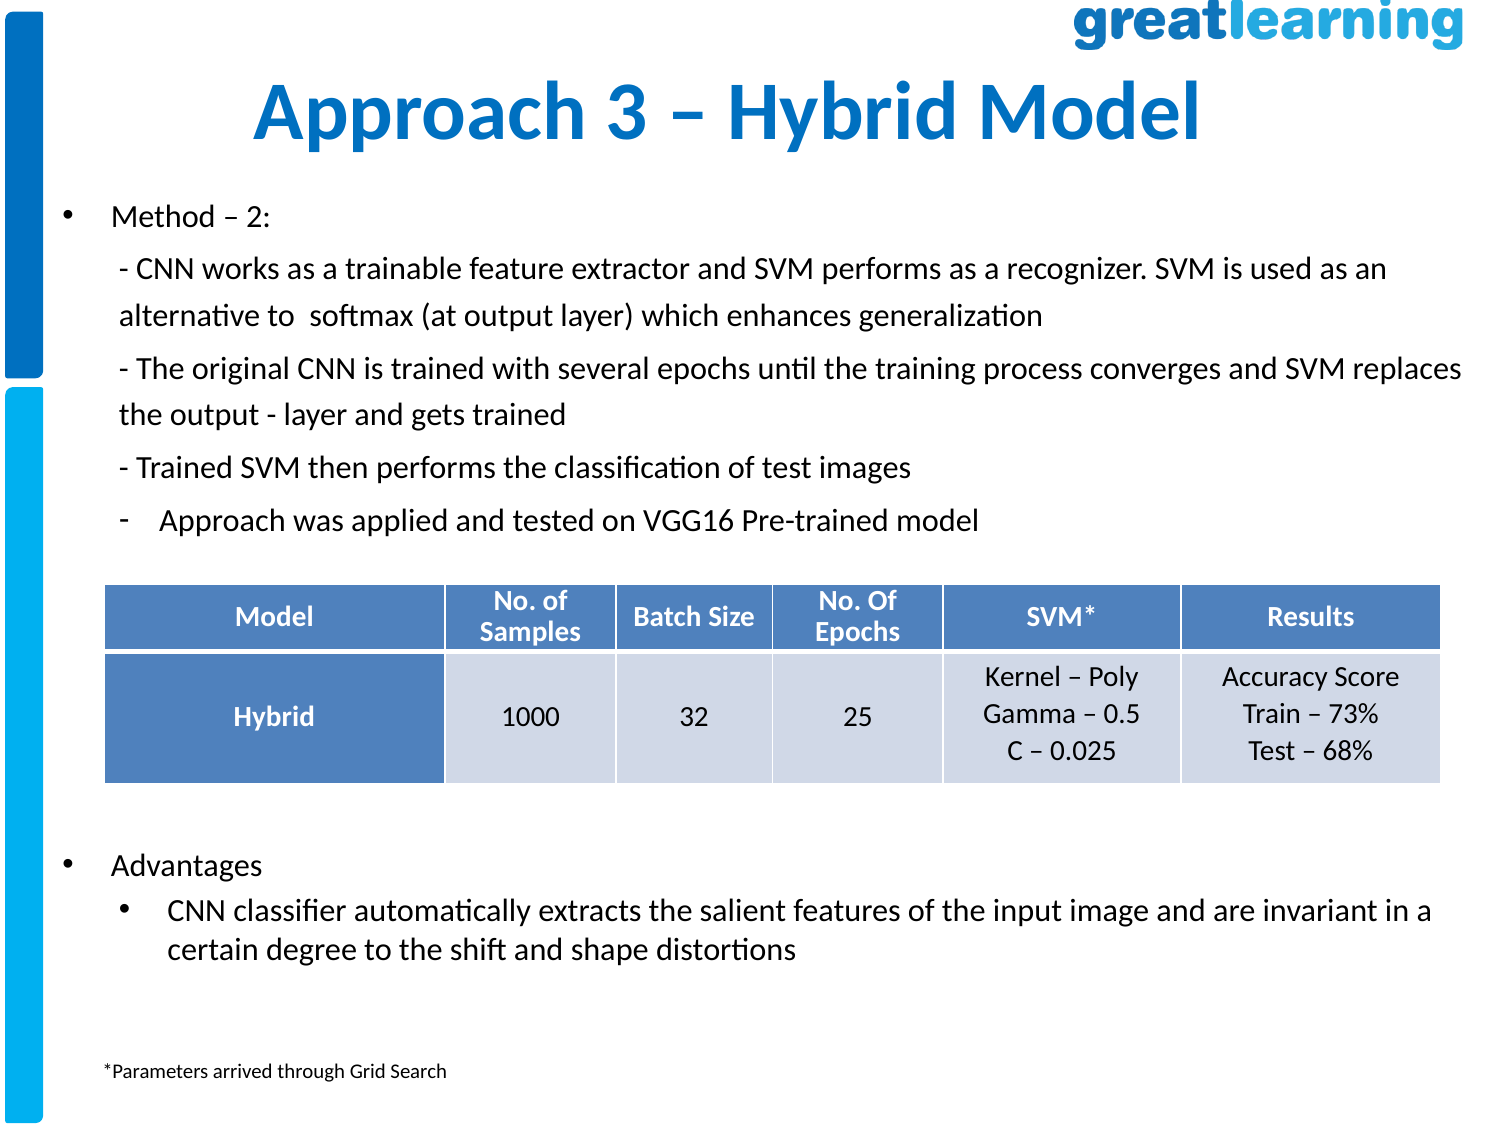

# Approach 3 – Hybrid Model
Method – 2:
- CNN works as a trainable feature extractor and SVM performs as a recognizer. SVM is used as an alternative to  softmax (at output layer) which enhances generalization
- The original CNN is trained with several epochs until the training process converges and SVM replaces the output - layer and gets trained
- Trained SVM then performs the classification of test images
Approach was applied and tested on VGG16 Pre-trained model

Advantages
CNN classifier automatically extracts the salient features of the input image and are invariant in a certain degree to the shift and shape distortions

| Model | No. of Samples | Batch Size | No. Of Epochs | SVM\* | Results |
| --- | --- | --- | --- | --- | --- |
| Hybrid | 1000 | 32 | 25 | Kernel – Poly Gamma – 0.5 C – 0.025 | Accuracy Score Train – 73% Test – 68% |
*Parameters arrived through Grid Search